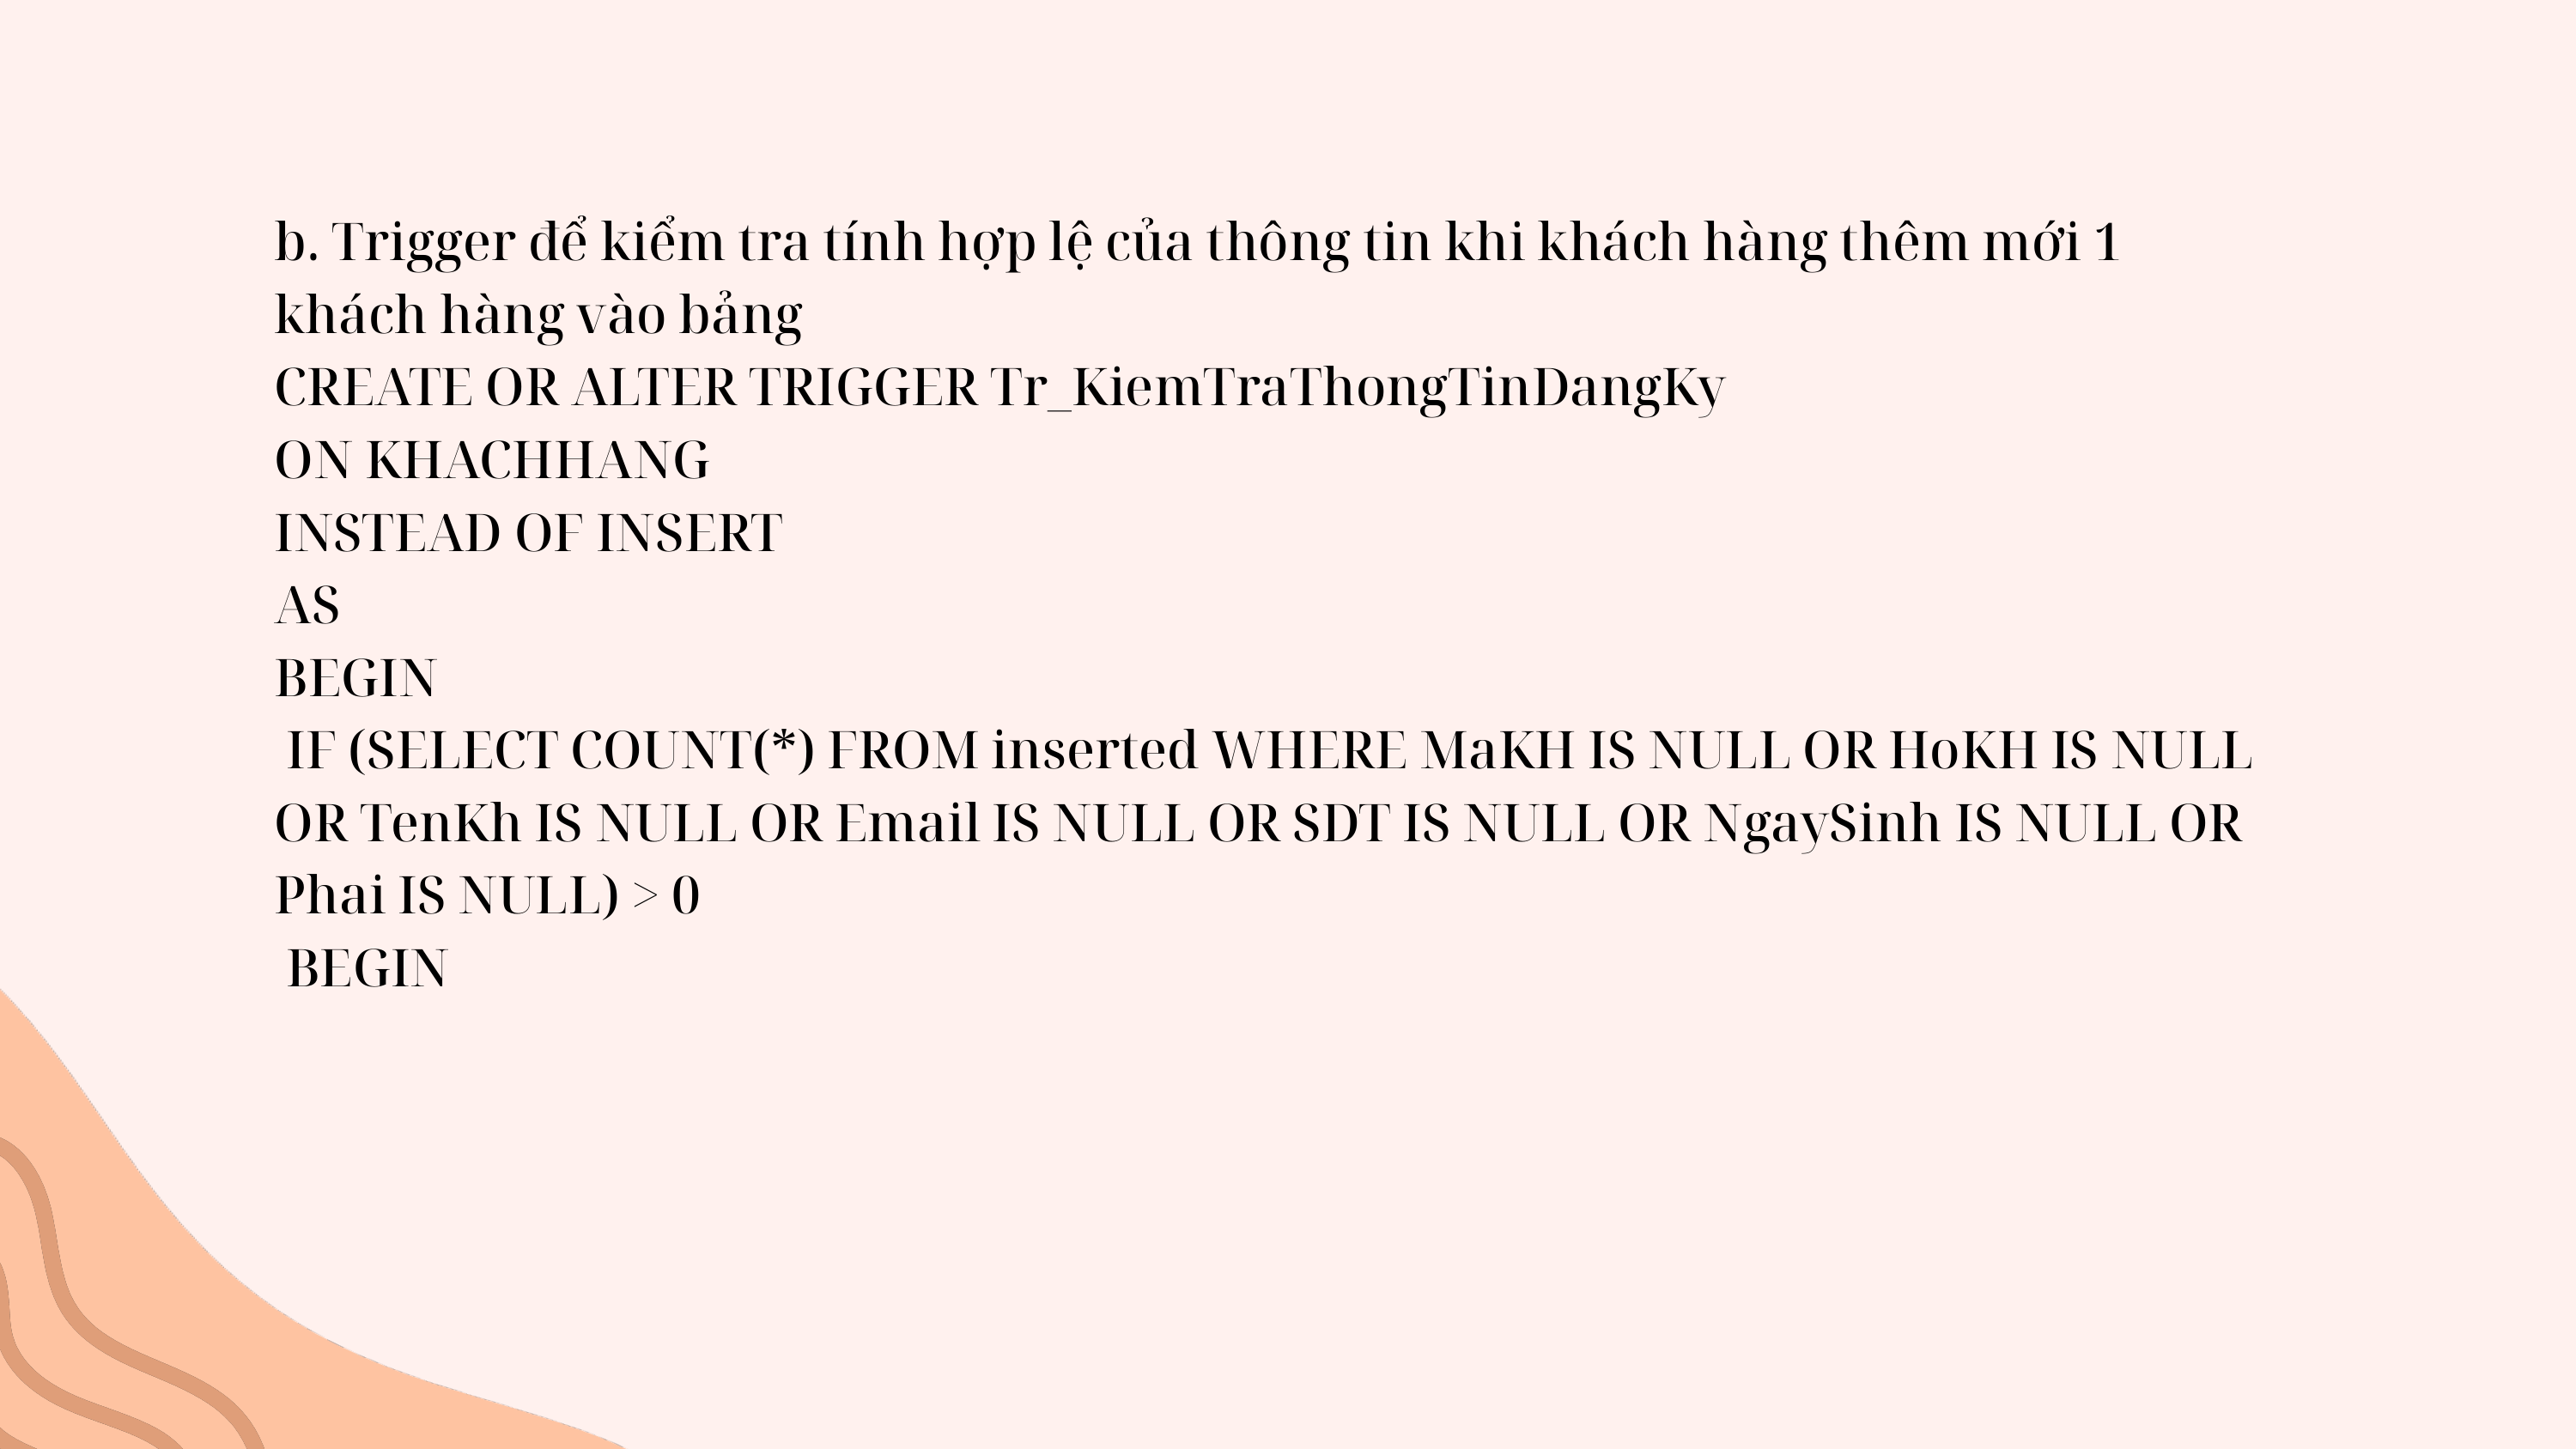

b. Trigger để kiểm tra tính hợp lệ của thông tin khi khách hàng thêm mới 1 khách hàng vào bảng
CREATE OR ALTER TRIGGER Tr_KiemTraThongTinDangKy
ON KHACHHANG
INSTEAD OF INSERT
AS
BEGIN
 IF (SELECT COUNT(*) FROM inserted WHERE MaKH IS NULL OR HoKH IS NULL OR TenKh IS NULL OR Email IS NULL OR SDT IS NULL OR NgaySinh IS NULL OR Phai IS NULL) > 0
 BEGIN